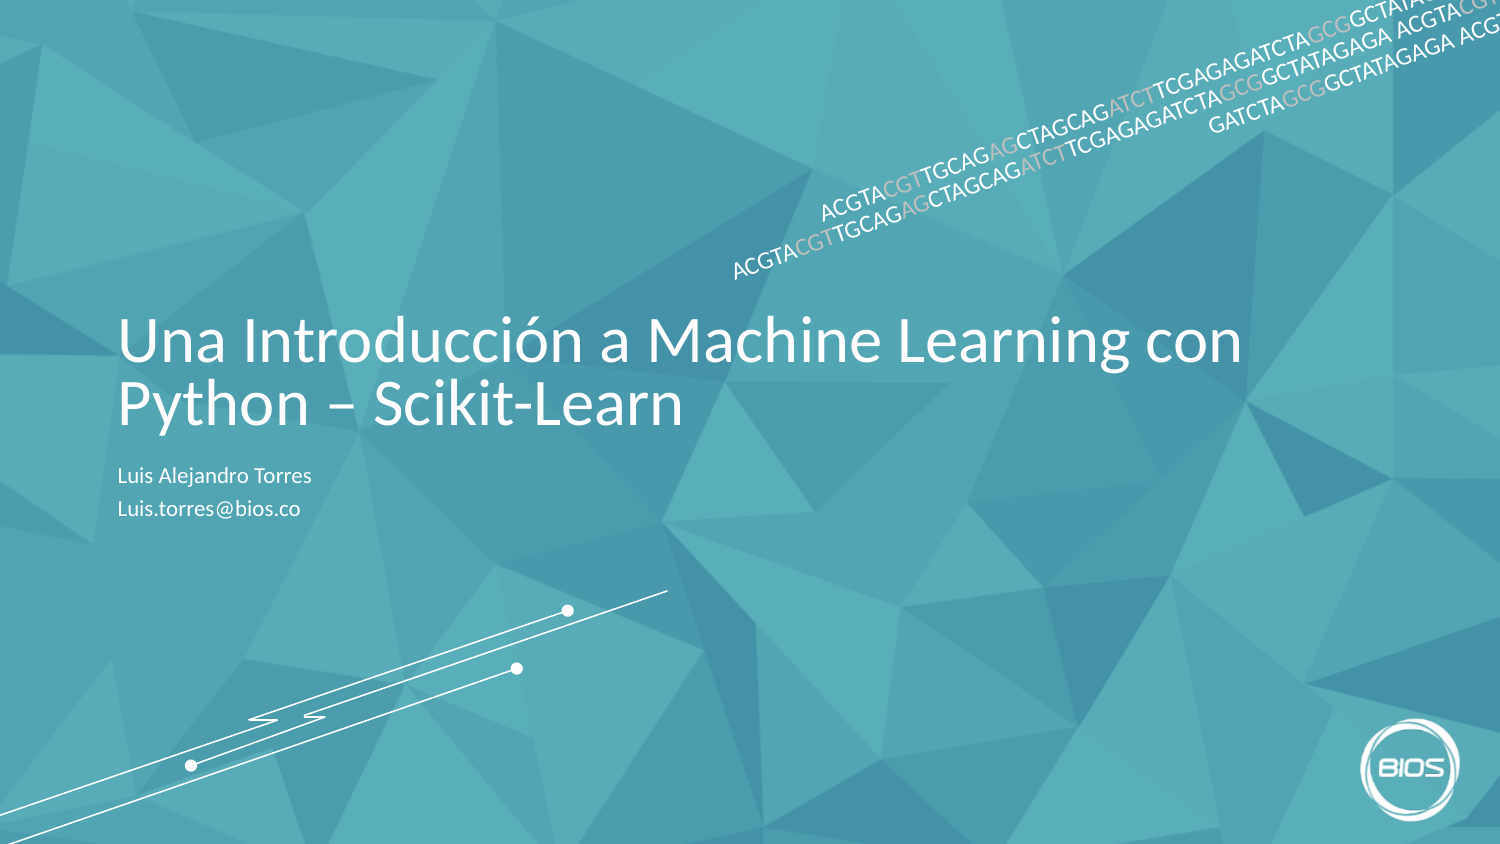

# Una Introducción a Machine Learning con Python – Scikit-Learn
Luis Alejandro Torres
Luis.torres@bios.co